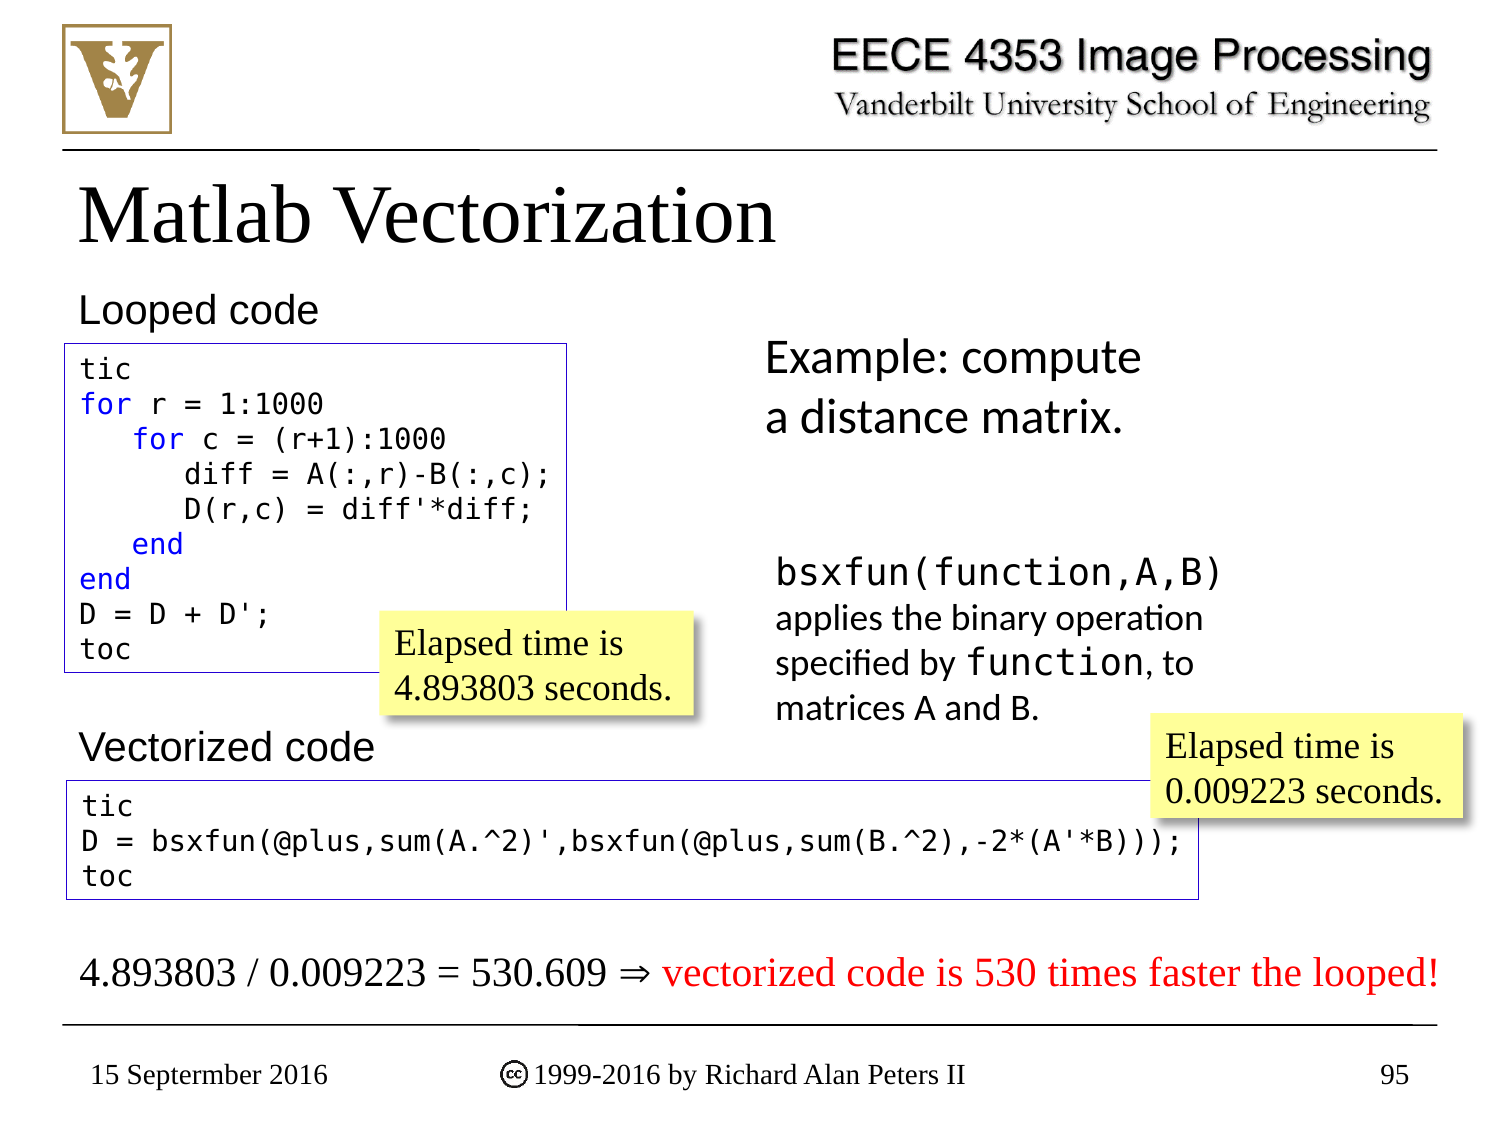

# Matlab Vectorization
Looped code
tic
for r = 1:1000
   for c = (r+1):1000
      diff = A(:,r)-B(:,c);
      D(r,c) = diff'*diff;
   end
end
D = D + D';
toc
Example: compute a distance matrix.
bsxfun(function,A,B) applies the binary operation specified by function, to matrices A and B.
Elapsed time is 4.893803 seconds.
Vectorized code
tic
D = bsxfun(@plus,sum(A.^2)',bsxfun(@plus,sum(B.^2),-2*(A'*B)));
toc
Elapsed time is 0.009223 seconds.
4.893803 / 0.009223 = 530.609 ⇒ vectorized code is 530 times faster the looped!
15 Septermber 2016
1999-2016 by Richard Alan Peters II
95